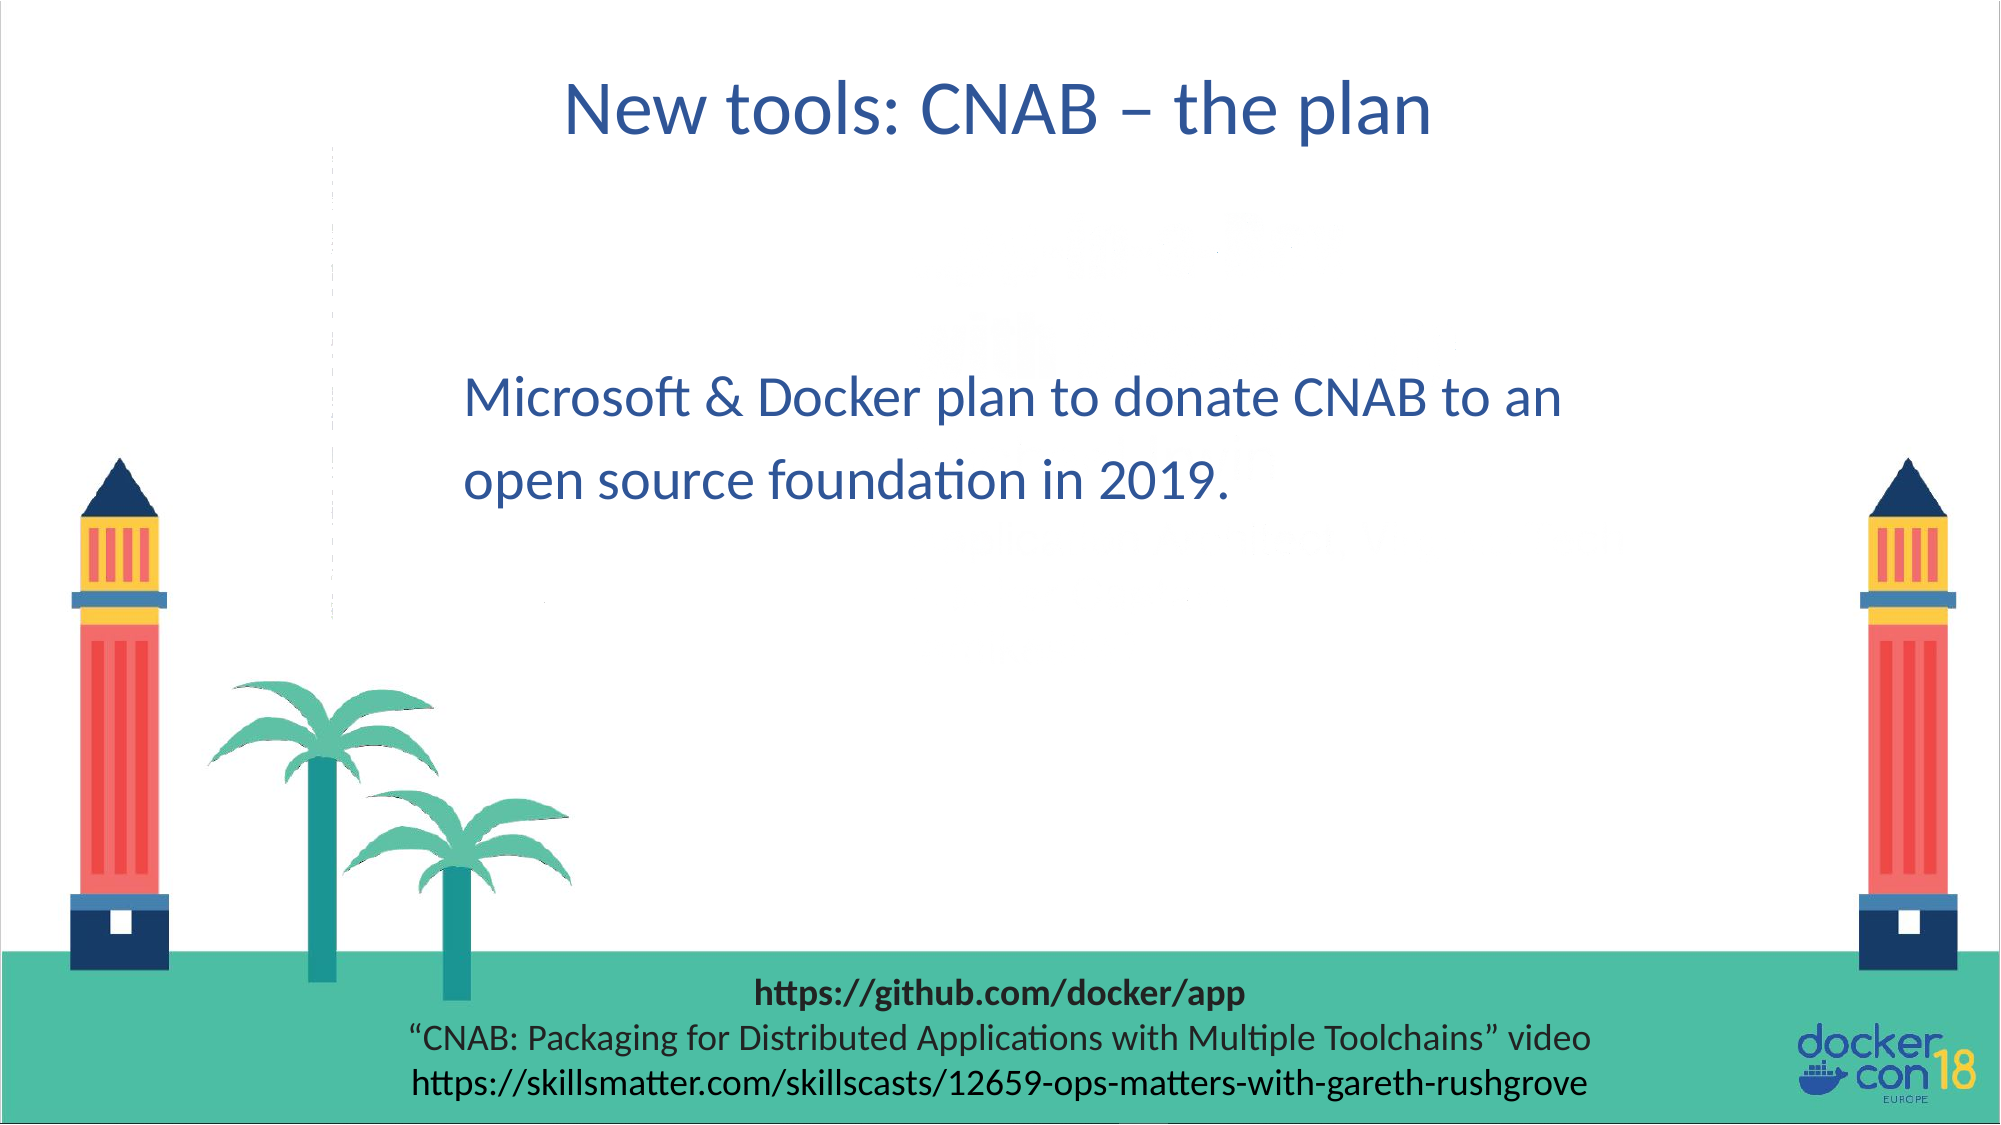

New tools: CNAB – the plan
Microsoft & Docker plan to donate CNAB to an
open source foundation in 2019.
https://github.com/docker/app
“CNAB: Packaging for Distributed Applications with Multiple Toolchains” video
https://skillsmatter.com/skillscasts/12659-ops-matters-with-gareth-rushgrove